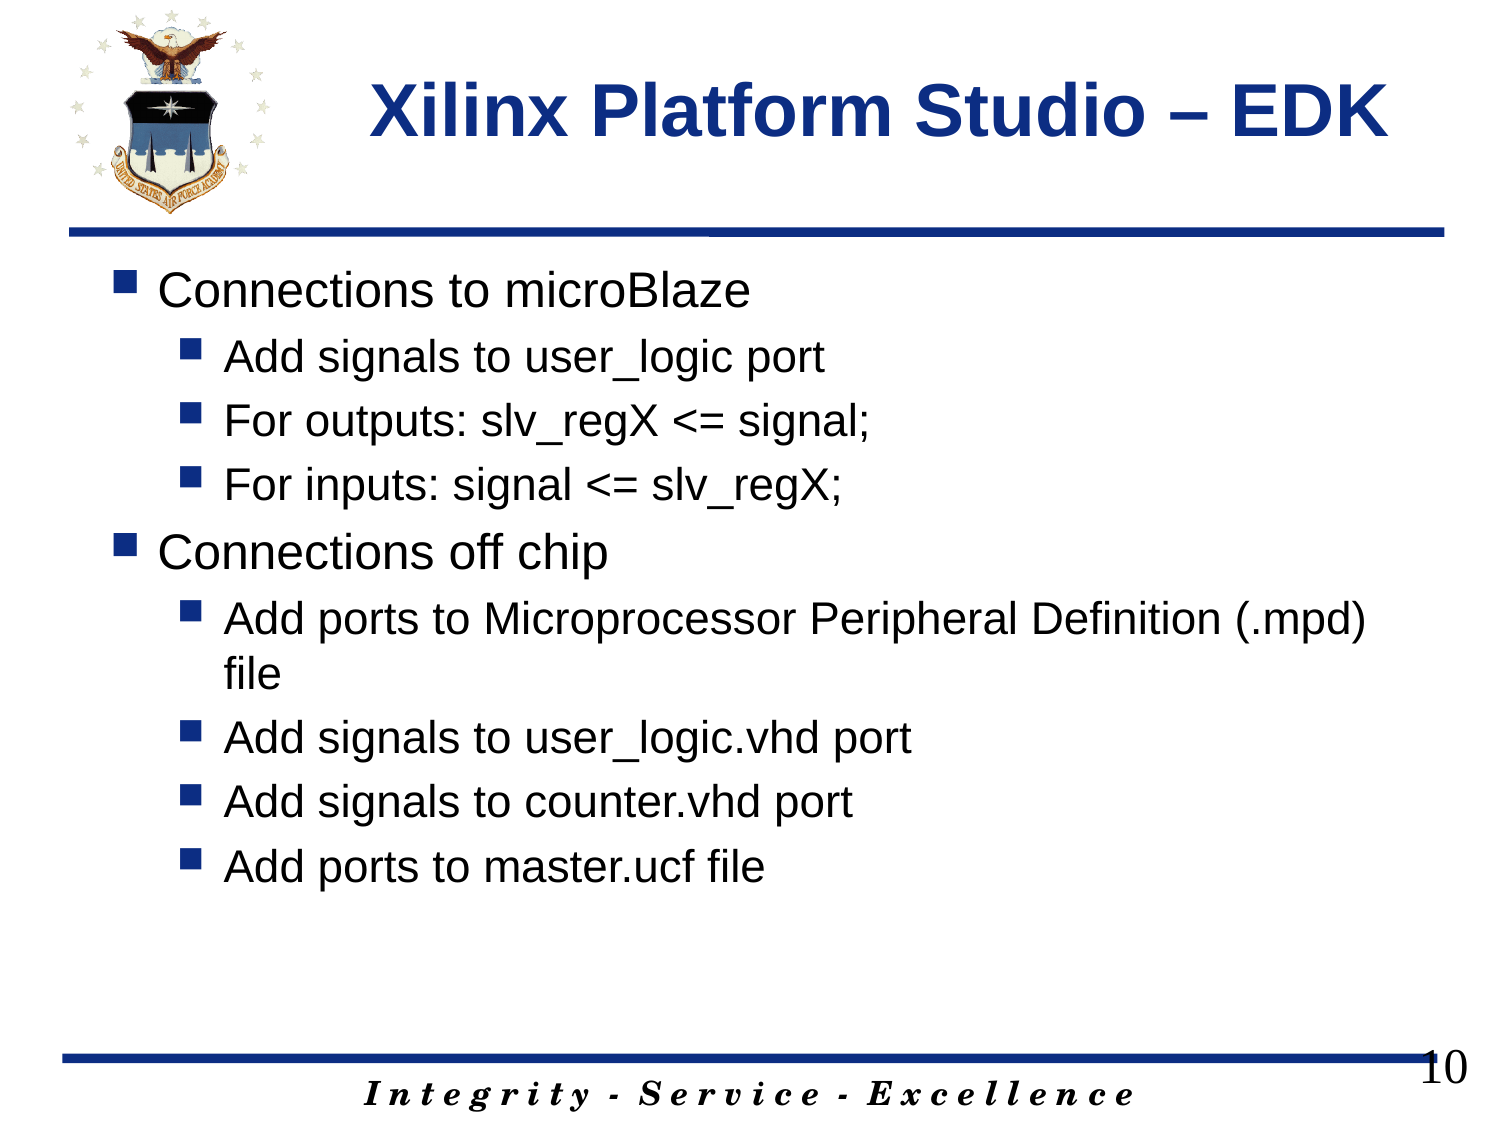

# Xilinx Platform Studio – EDK
Connections to microBlaze
Add signals to user_logic port
For outputs: slv_regX <= signal;
For inputs: signal <= slv_regX;
Connections off chip
Add ports to Microprocessor Peripheral Definition (.mpd) file
Add signals to user_logic.vhd port
Add signals to counter.vhd port
Add ports to master.ucf file
10